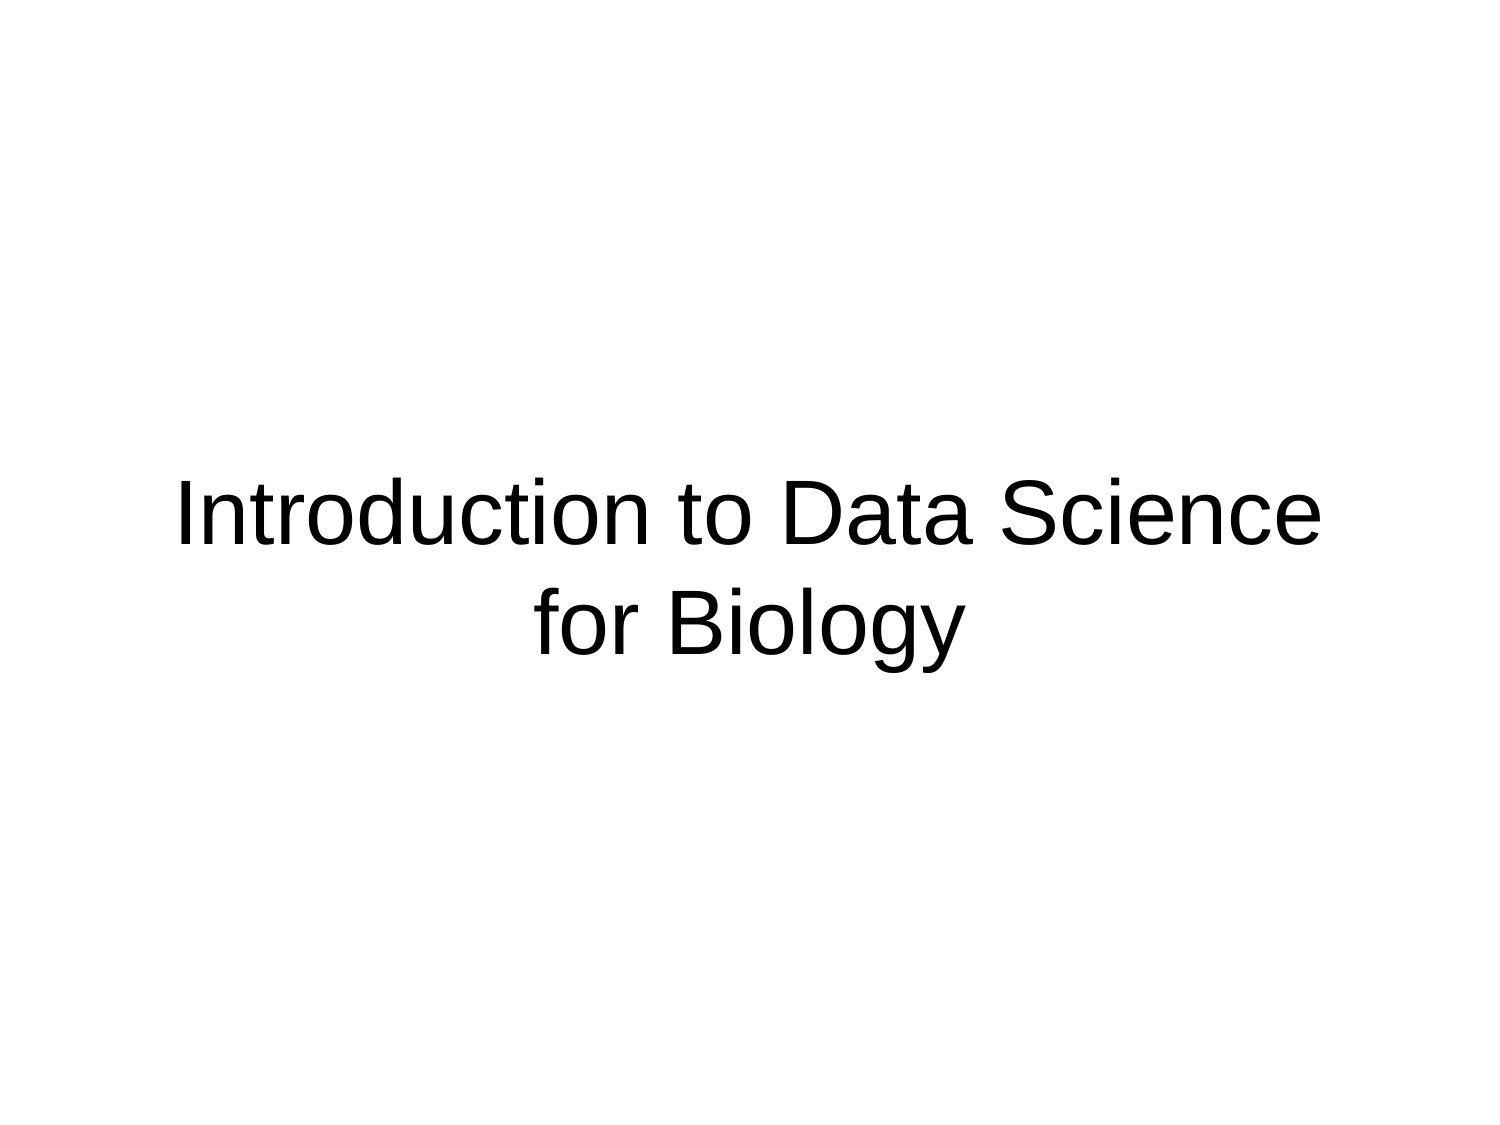

# Introduction to Data Science for Biology